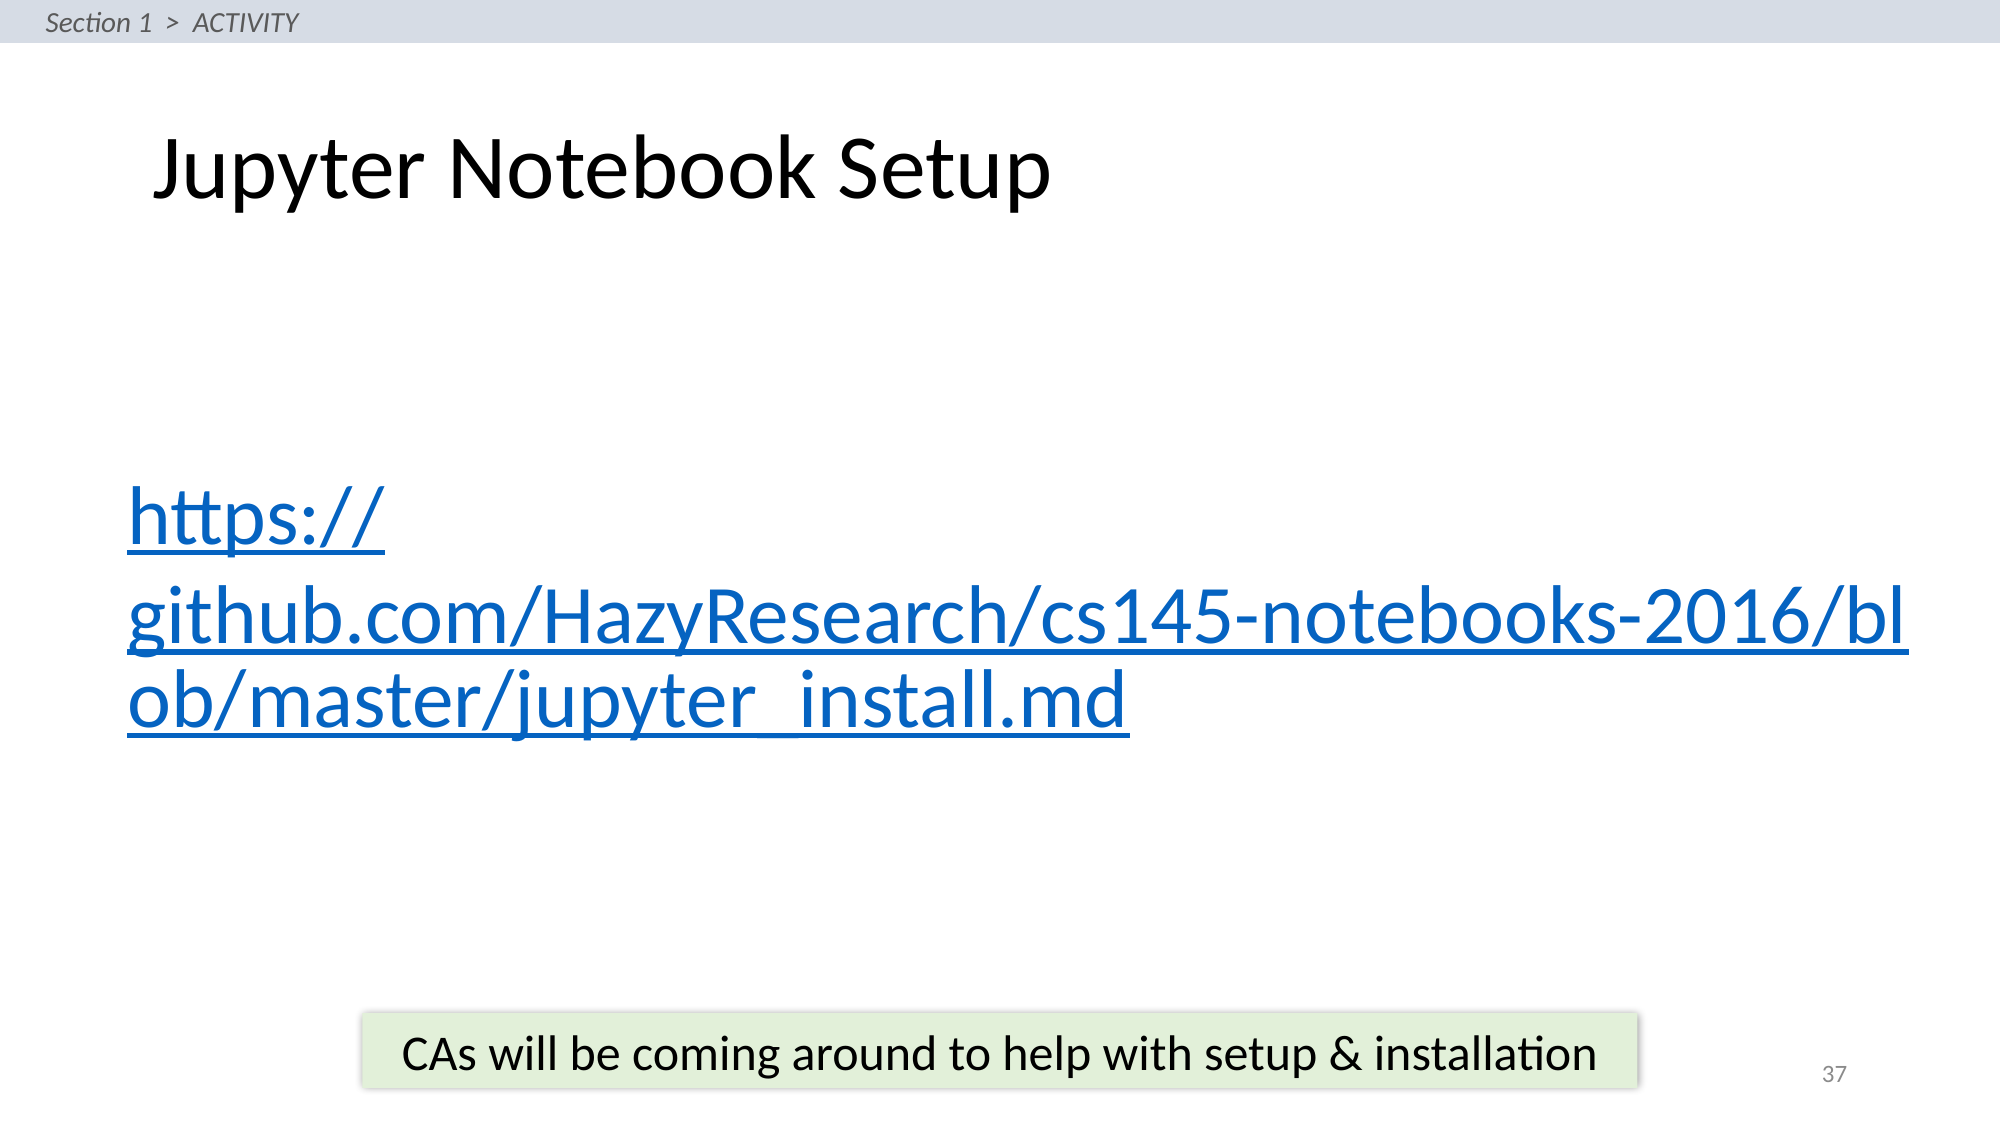

Section 1  >  ACTIVITY
# Jupyter Notebook Setup

https://github.com/HazyResearch/cs145-notebooks-2016/blob/master/jupyter_install.md
CAs will be coming around to help with setup & installation
37